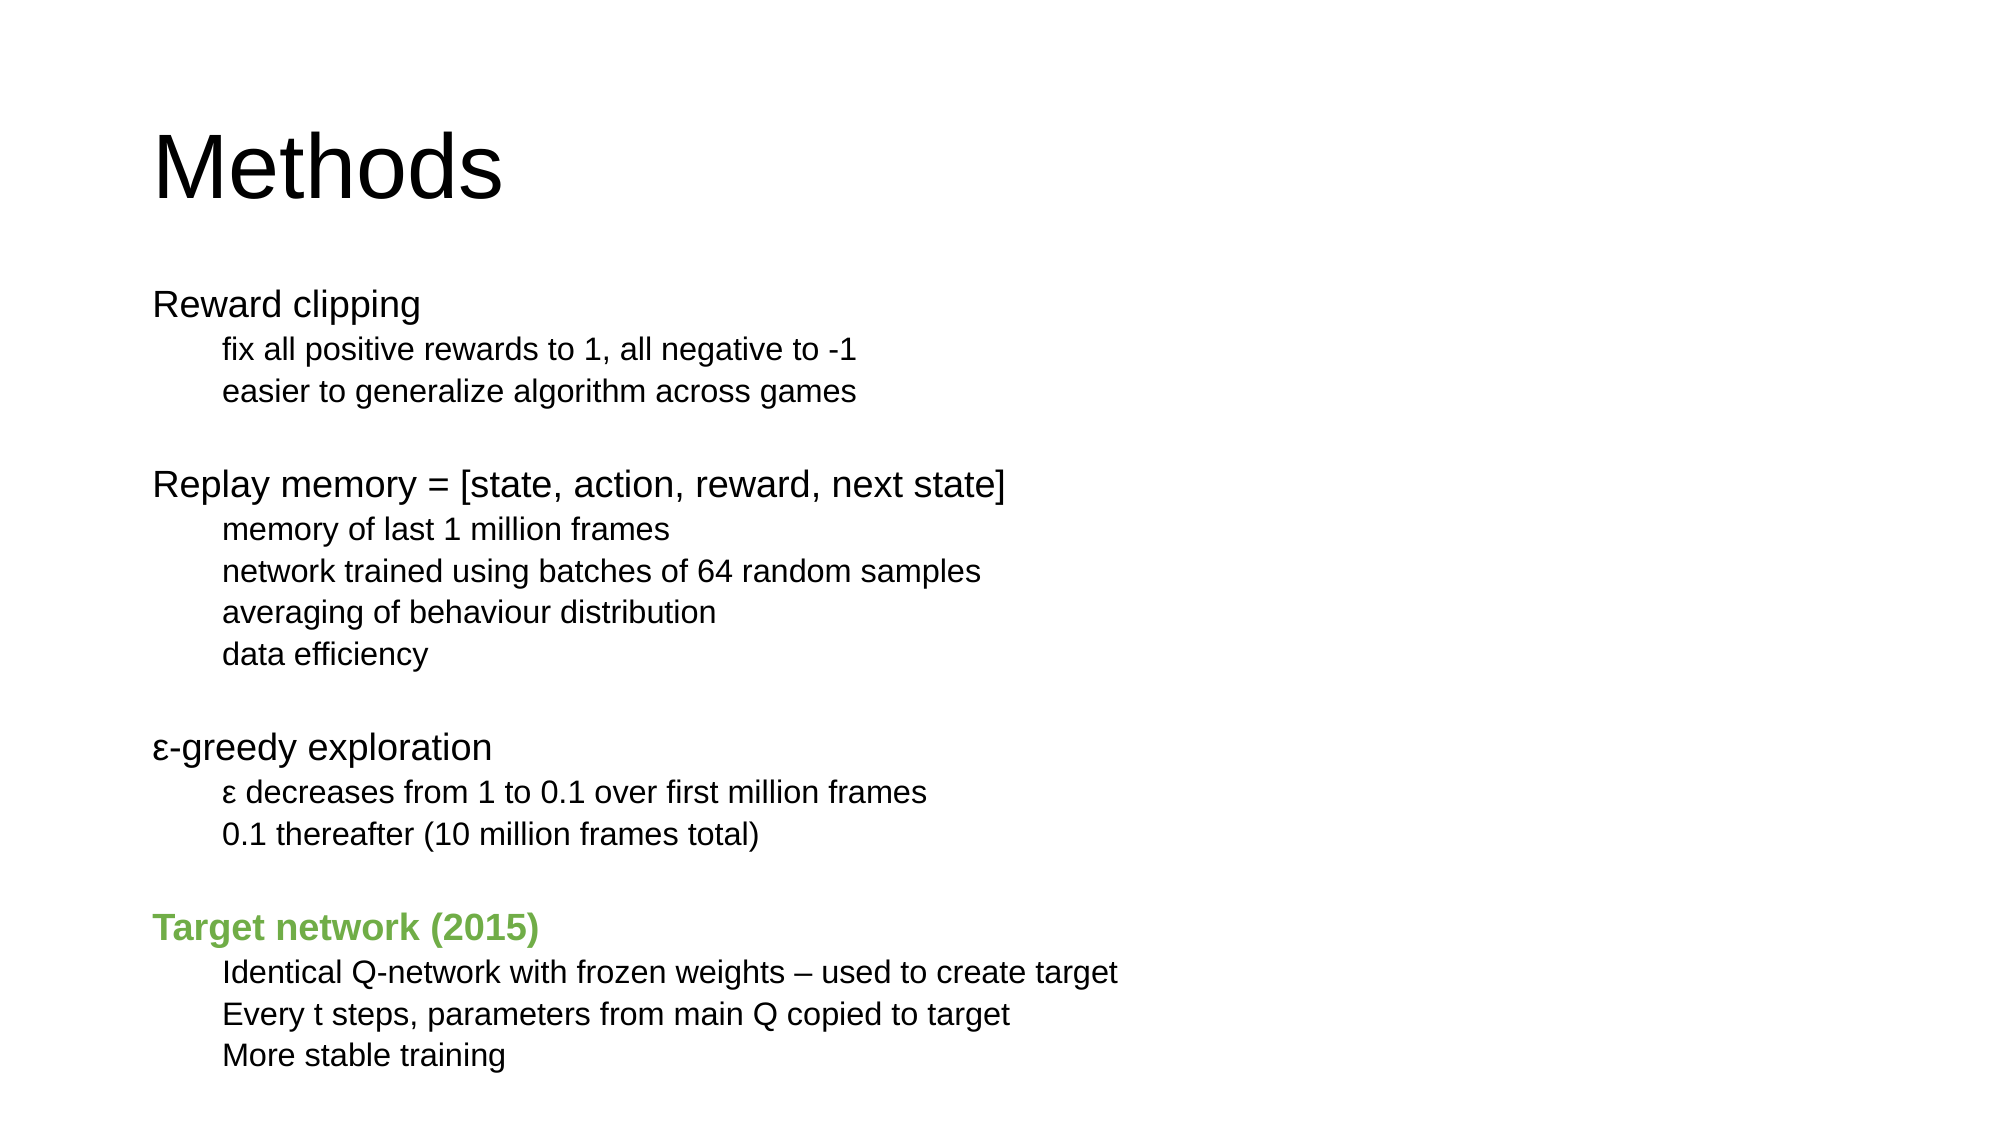

# Methods
Reward clipping
fix all positive rewards to 1, all negative to -1
easier to generalize algorithm across games

Replay memory = [state, action, reward, next state]
memory of last 1 million frames
network trained using batches of 64 random samples
averaging of behaviour distribution
data efficiency

ε-greedy exploration
ε decreases from 1 to 0.1 over first million frames
0.1 thereafter (10 million frames total)

Target network (2015)
Identical Q-network with frozen weights – used to create target
Every t steps, parameters from main Q copied to target
More stable training